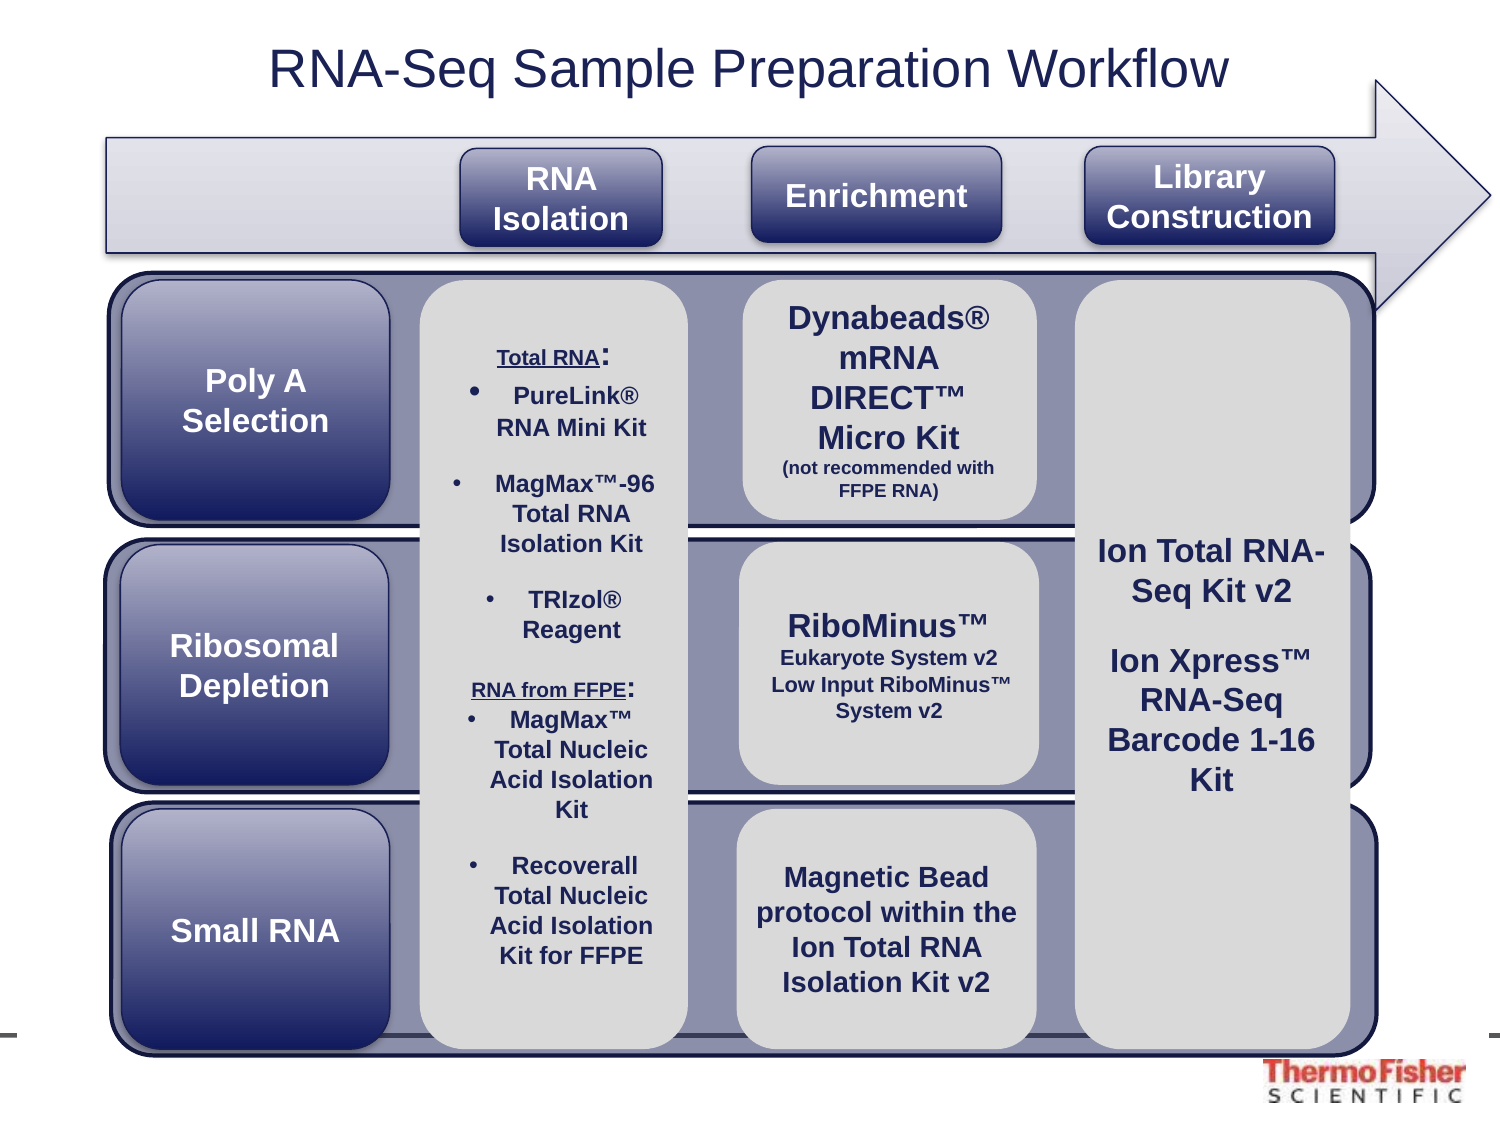

RNA-Seq Sample Preparation Workflow

Enrichment

Library Construction

RNA Isolation

Poly A Selection

Dynabeads® mRNA DIRECT™ Micro Kit
(not recommended with FFPE RNA)

Total RNA:
 PureLink® RNA Mini Kit

 MagMax™-96 Total RNA Isolation Kit

 TRIzol® Reagent

RNA from FFPE:
 MagMax™  Total Nucleic Acid Isolation Kit

 Recoverall Total Nucleic Acid Isolation Kit for FFPE

Ion Total RNA-Seq Kit v2

Ion Xpress™ RNA-Seq Barcode 1-16 Kit

RiboMinus™ Eukaryote System v2
 Low Input RiboMinus™ System v2

Ribosomal Depletion

Small RNA

Magnetic Bead protocol within the Ion Total RNA Isolation Kit v2